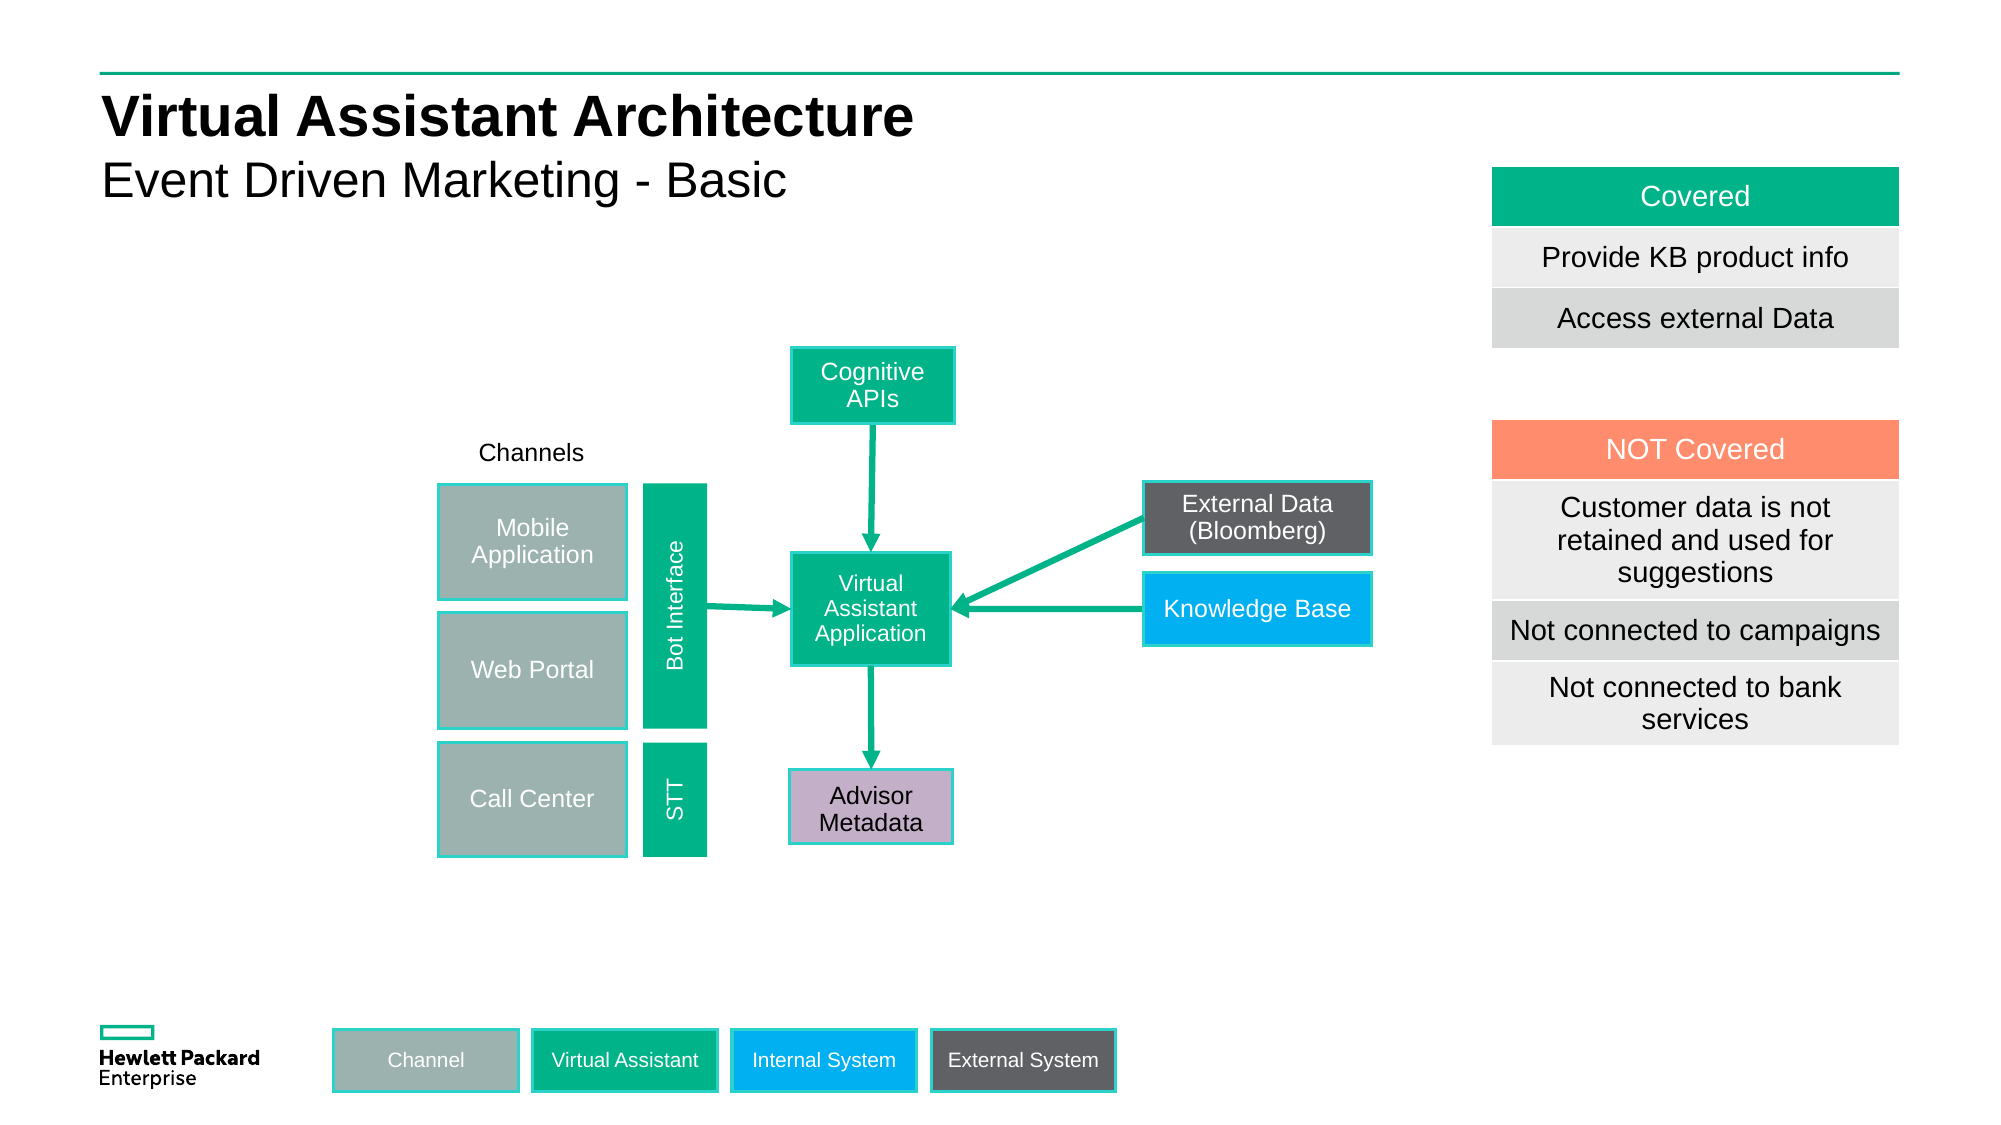

Virtual Assistant Architecture
Event Driven Marketing - Basic
| Covered |
| --- |
| Provide KB product info |
| Access external Data |
Cognitive APIs
| NOT Covered |
| --- |
| Customer data is not retained and used for suggestions |
| Not connected to campaigns |
| Not connected to bank services |
Channels
External Data (Bloomberg)
Bot Interface
Mobile Application
Virtual Assistant
Application
Knowledge Base
Web Portal
STT
Call Center
Advisor Metadata
Channel
Virtual Assistant
Internal System
External System